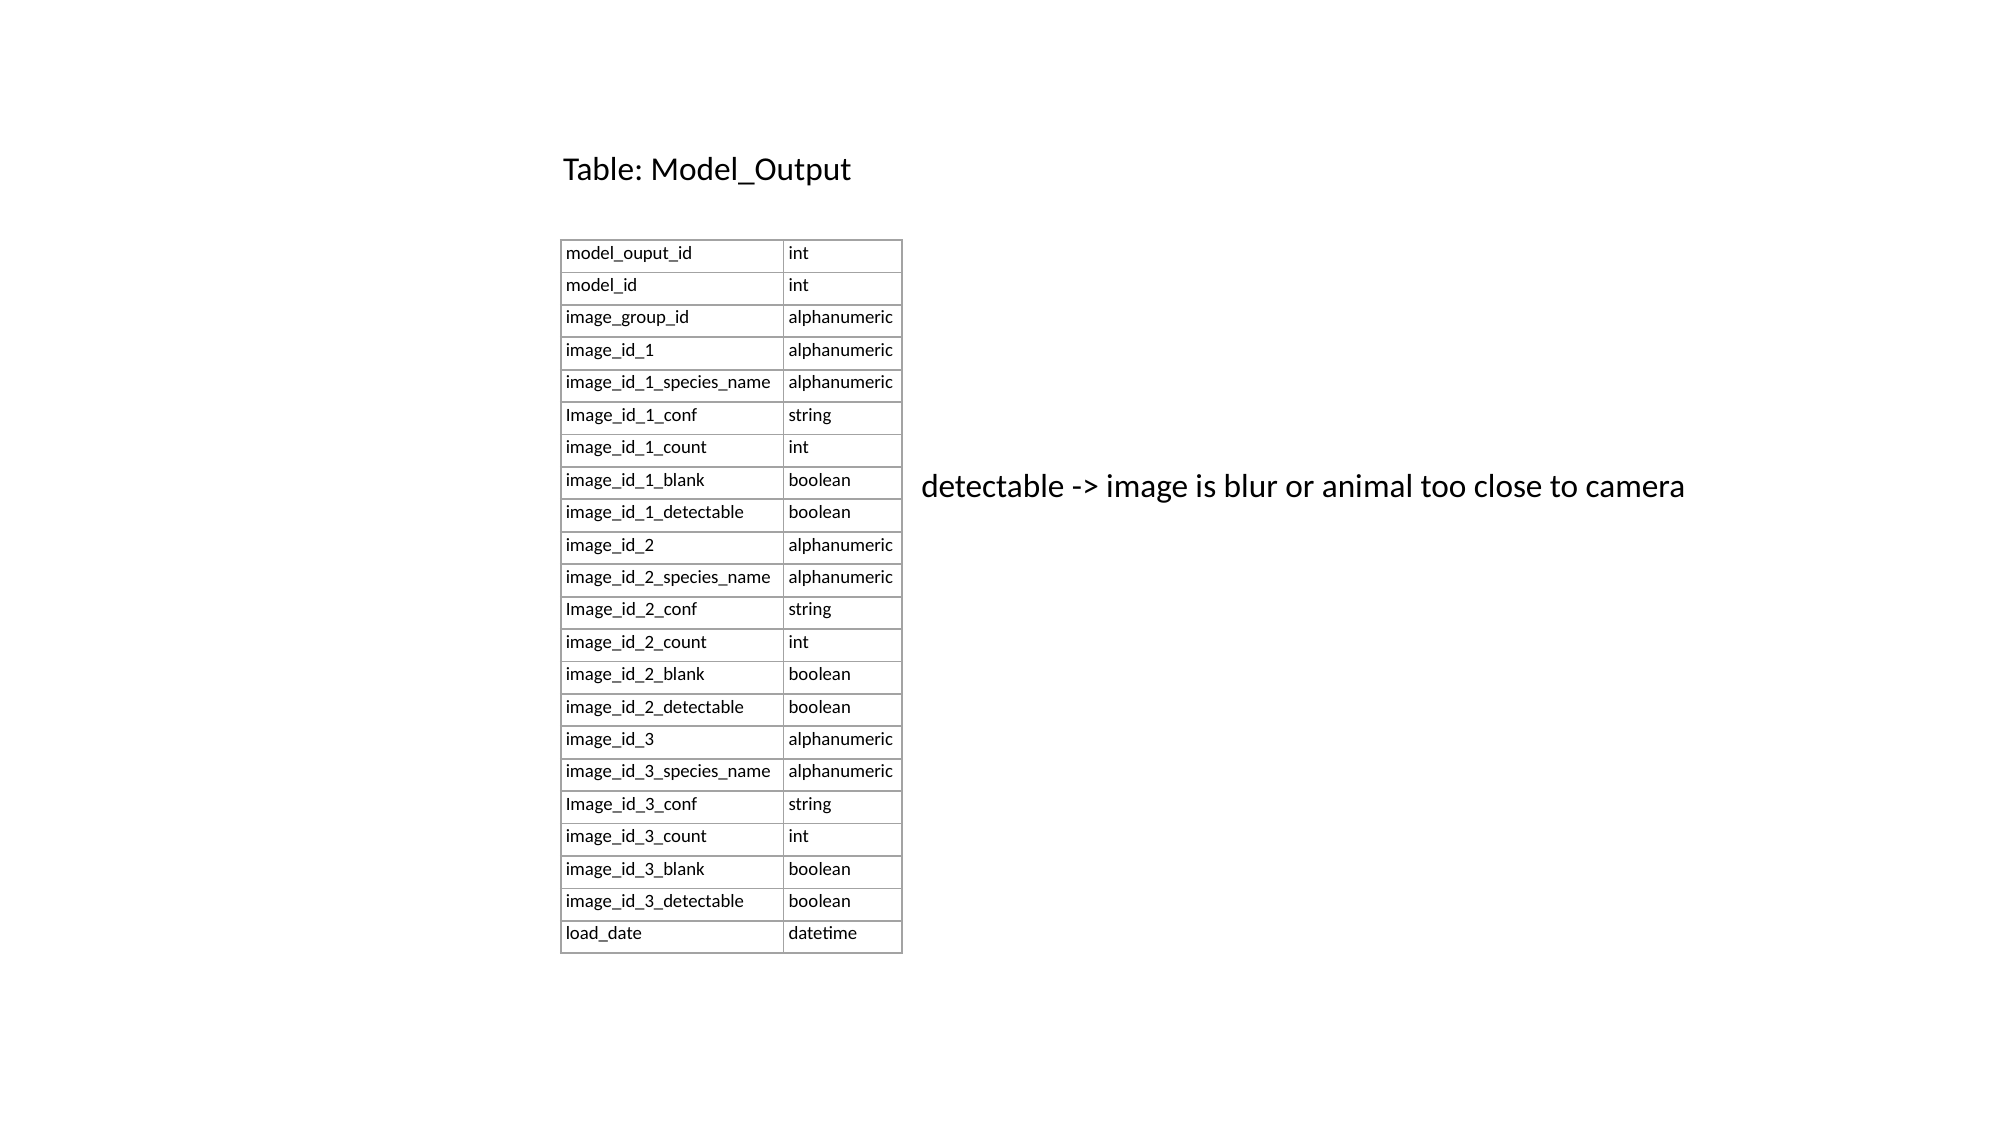

Table: Model_Output

| model\_ouput\_id | int |
| --- | --- |
| model\_id | int |
| image\_group\_id | alphanumeric |
| image\_id\_1 | alphanumeric |
| image\_id\_1\_species\_name | alphanumeric |
| Image\_id\_1\_conf | string |
| image\_id\_1\_count | int |
| image\_id\_1\_blank | boolean |
| image\_id\_1\_detectable | boolean |
| image\_id\_2 | alphanumeric |
| image\_id\_2\_species\_name | alphanumeric |
| Image\_id\_2\_conf | string |
| image\_id\_2\_count | int |
| image\_id\_2\_blank | boolean |
| image\_id\_2\_detectable | boolean |
| image\_id\_3 | alphanumeric |
| image\_id\_3\_species\_name | alphanumeric |
| Image\_id\_3\_conf | string |
| image\_id\_3\_count | int |
| image\_id\_3\_blank | boolean |
| image\_id\_3\_detectable | boolean |
| load\_date | datetime |
detectable -> image is blur or animal too close to camera